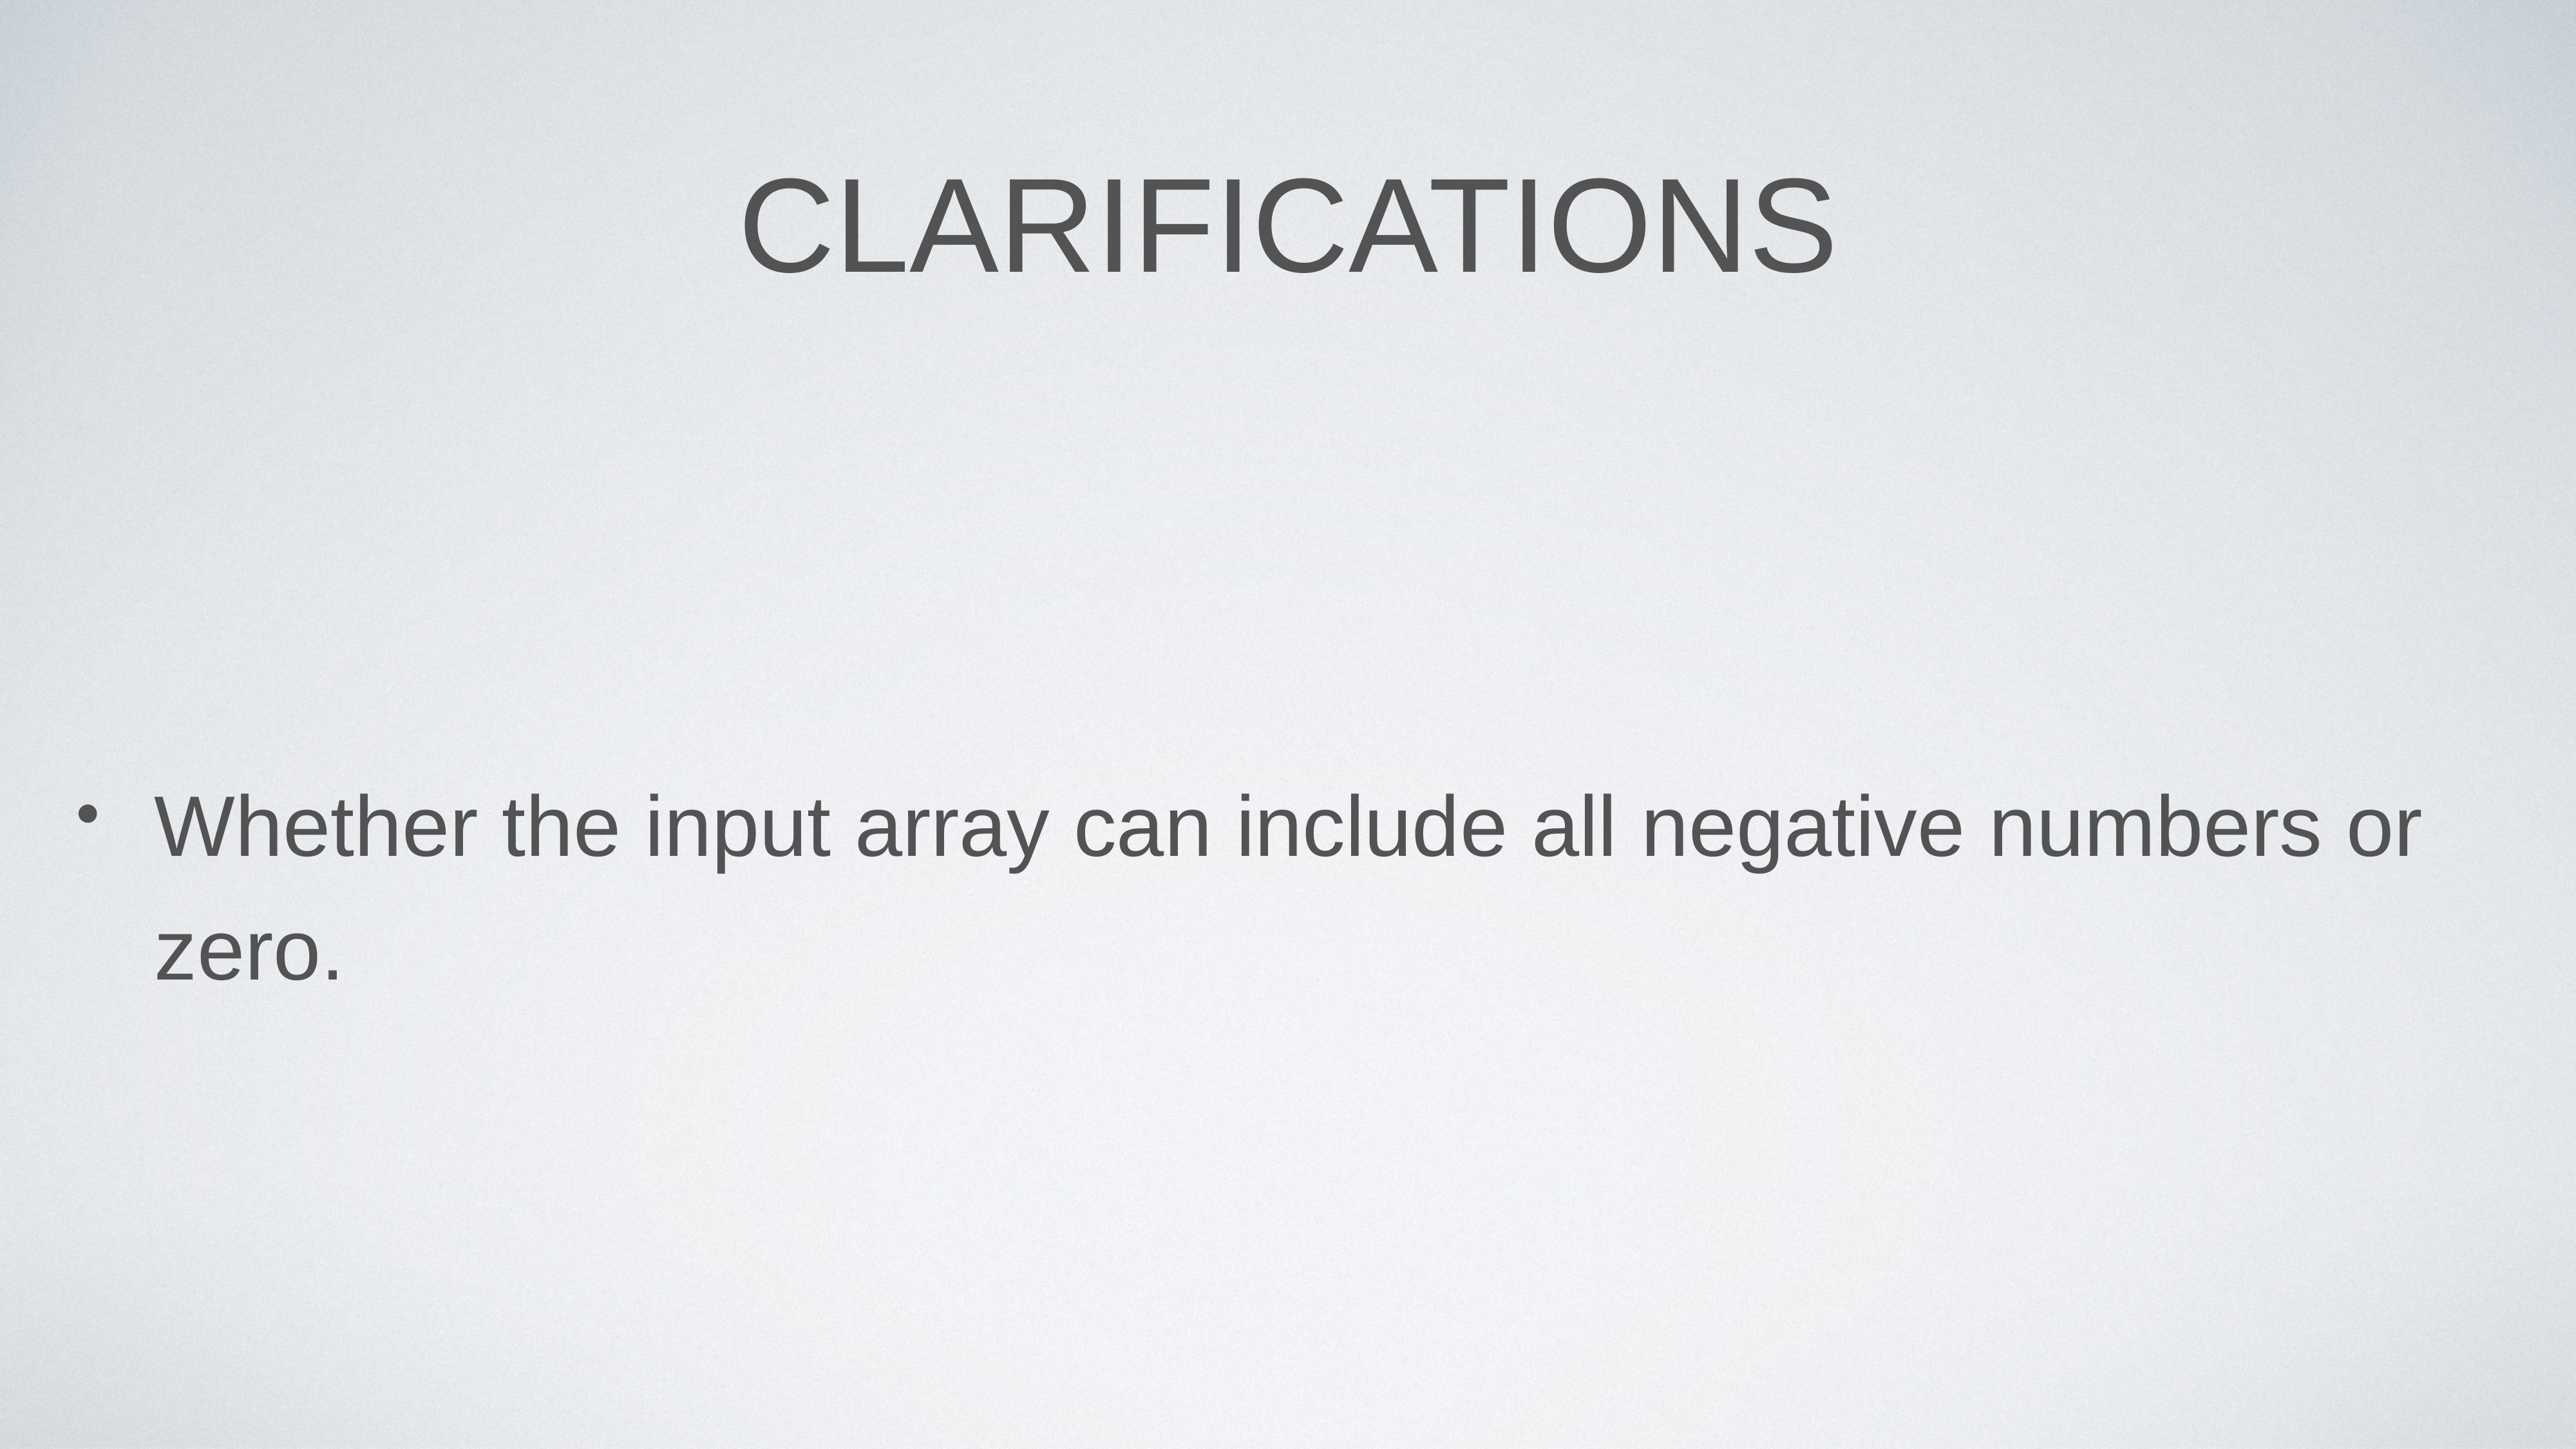

# Clarifications
Whether the input array can include all negative numbers or zero.